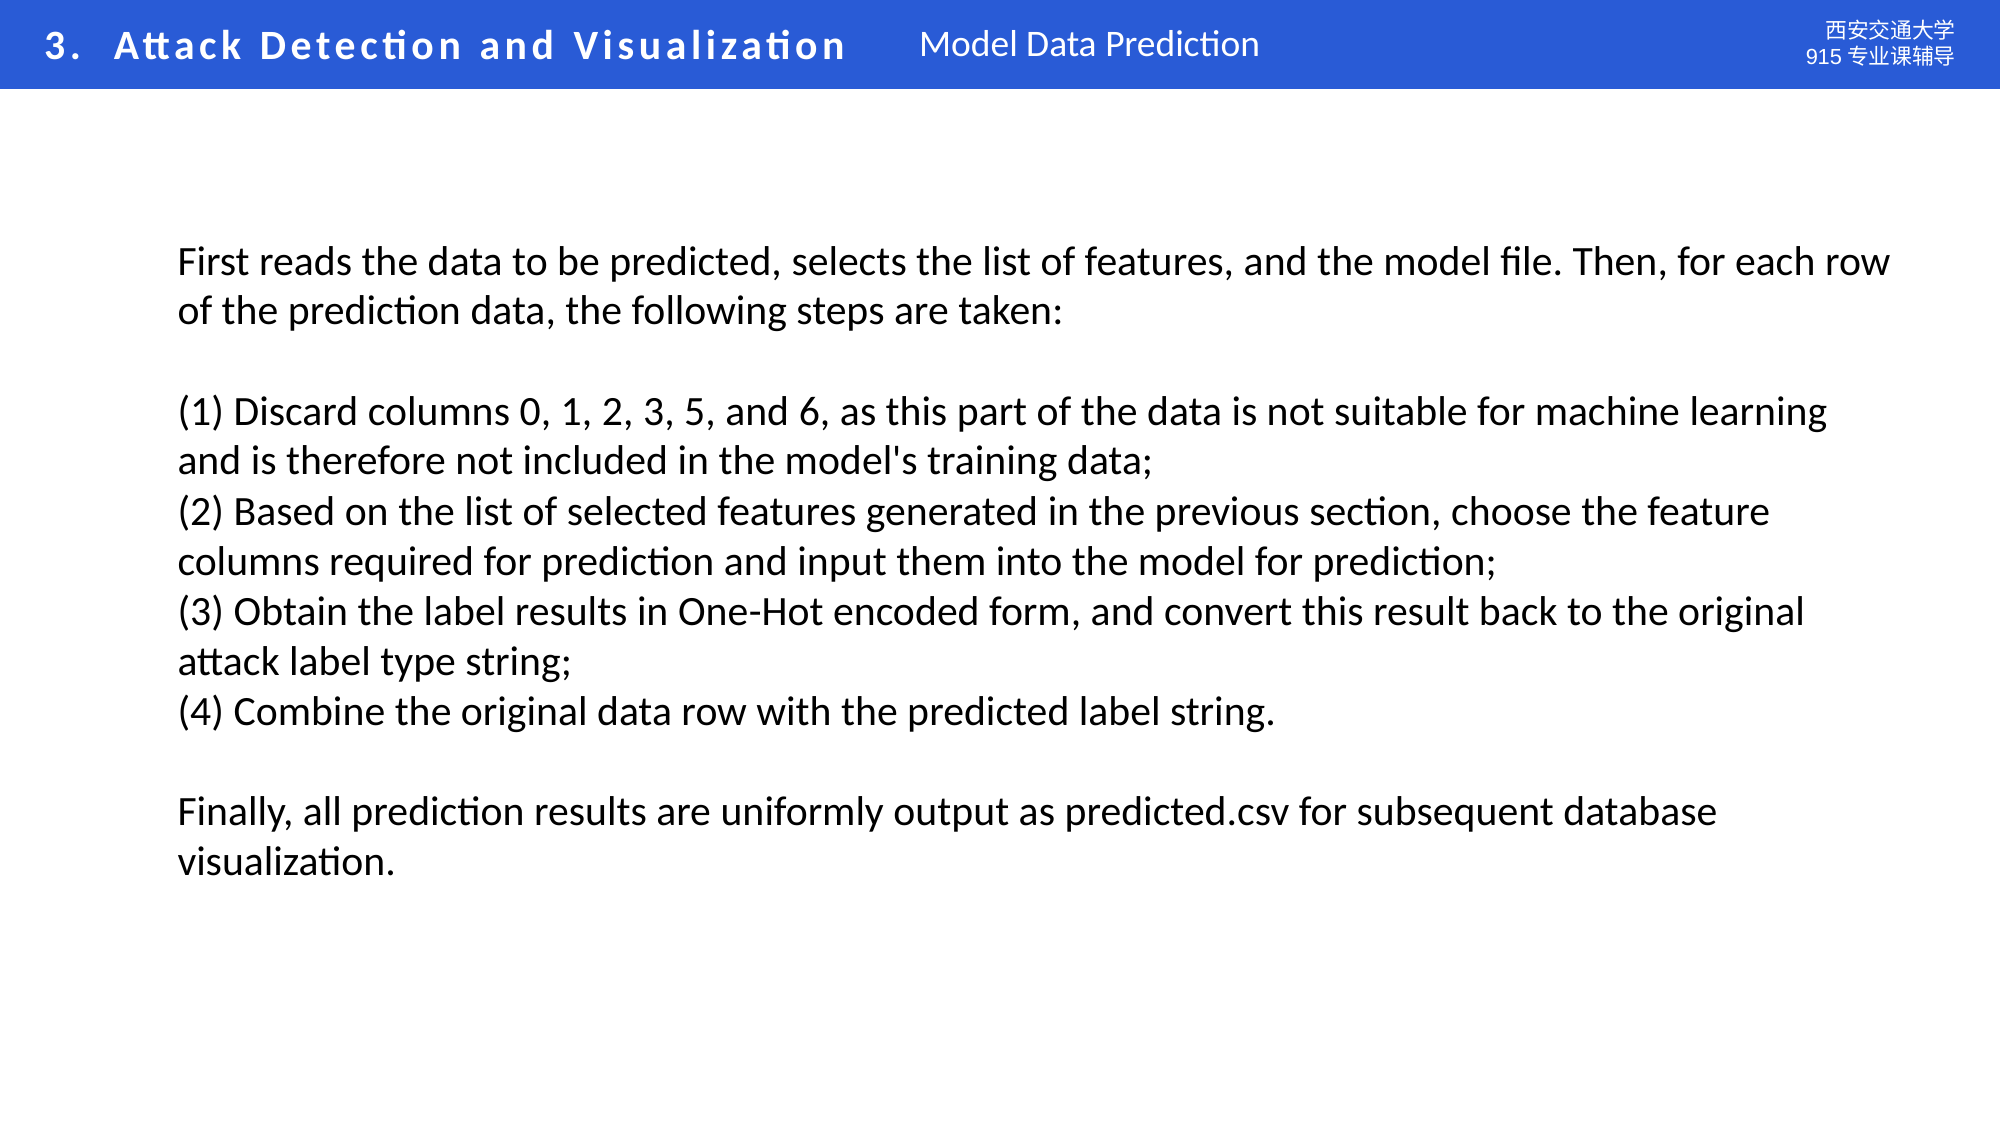

3.  Attack Detection and Visualization
Model Data Prediction
First reads the data to be predicted, selects the list of features, and the model file. Then, for each row of the prediction data, the following steps are taken:

(1) Discard columns 0, 1, 2, 3, 5, and 6, as this part of the data is not suitable for machine learning and is therefore not included in the model's training data;
(2) Based on the list of selected features generated in the previous section, choose the feature columns required for prediction and input them into the model for prediction;
(3) Obtain the label results in One-Hot encoded form, and convert this result back to the original attack label type string;
(4) Combine the original data row with the predicted label string.

Finally, all prediction results are uniformly output as predicted.csv for subsequent database visualization.